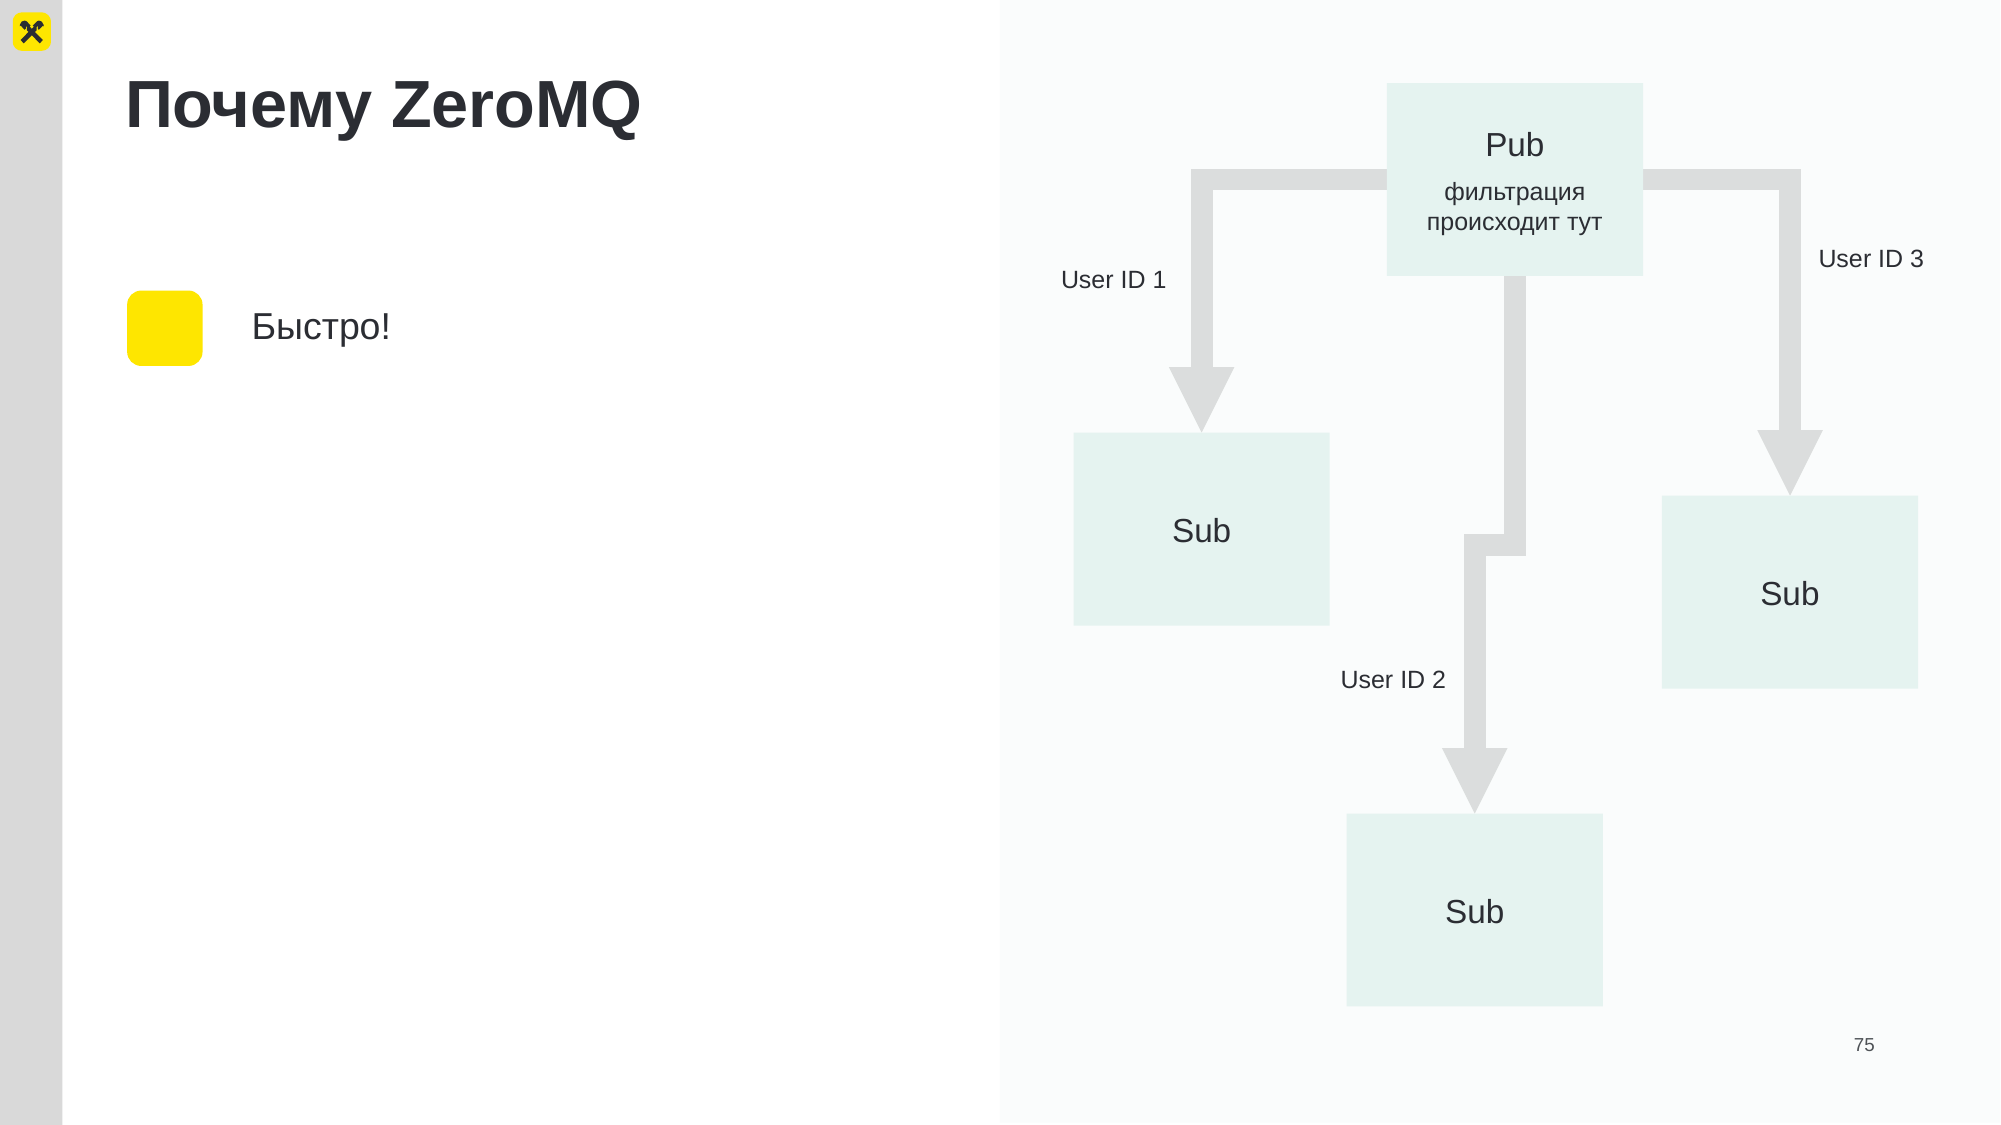

Pub
фильтрация происходит тут
User ID 3
User ID 1
Sub
Sub
User ID 2
Sub
# Почему ZeroMQ

Быстро!

75